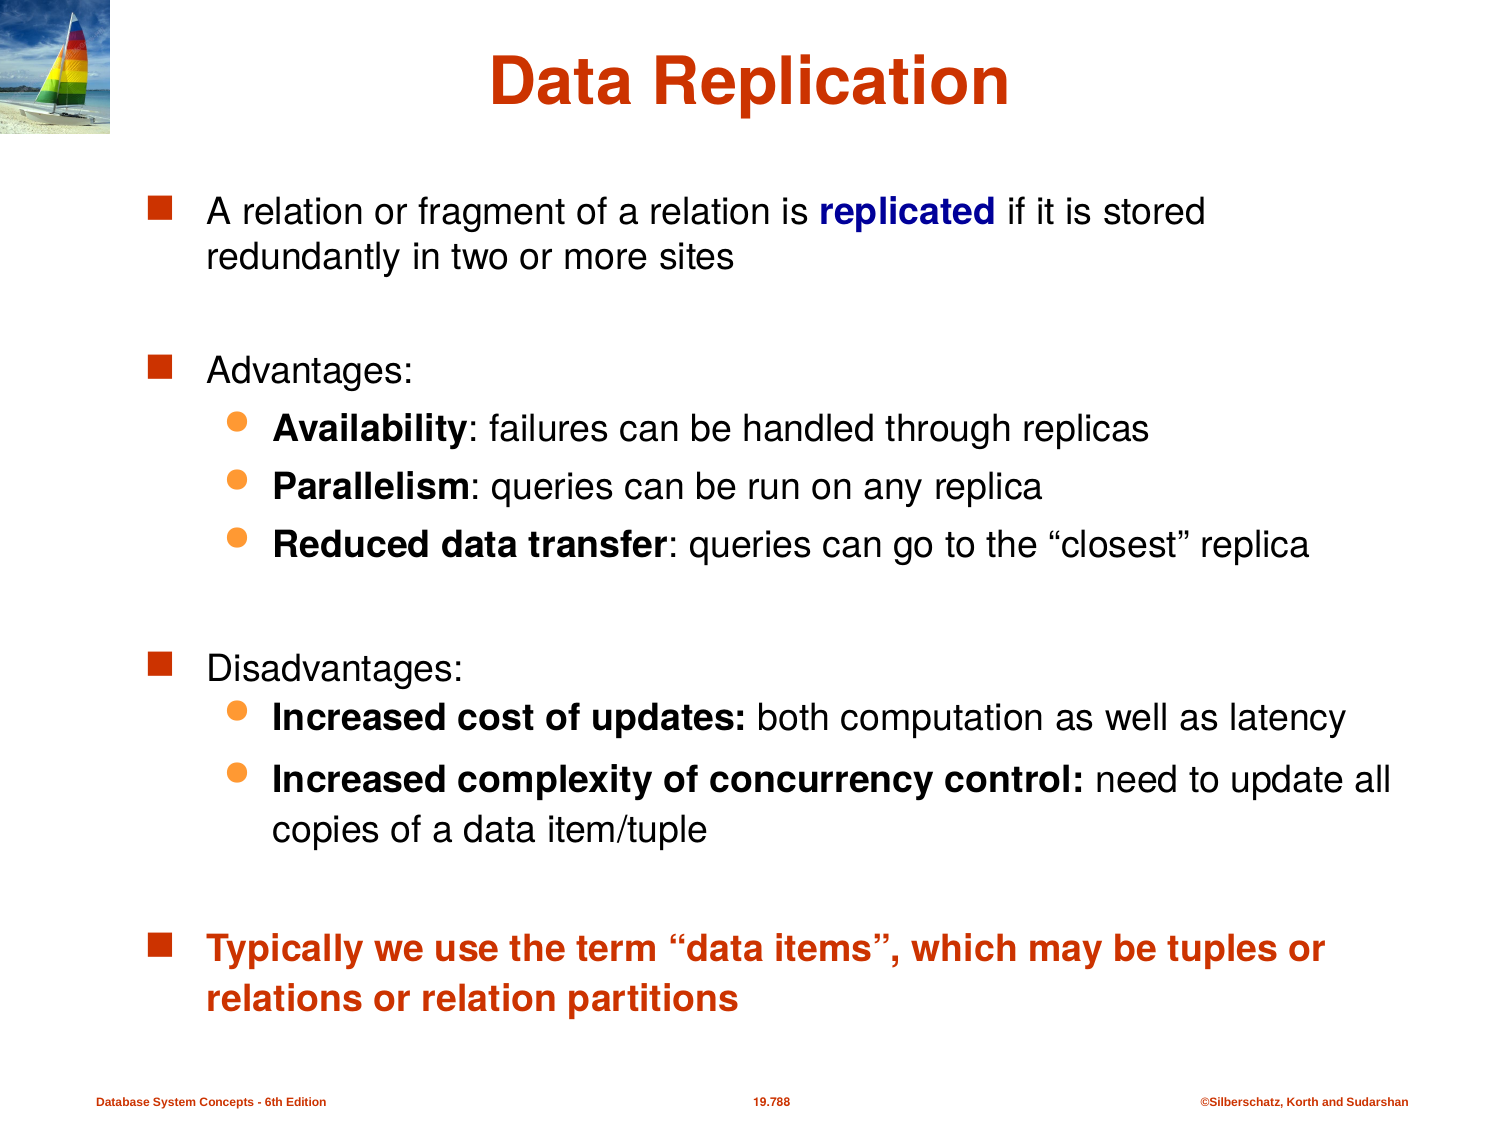

# Data Replication
A relation or fragment of a relation is replicated if it is stored redundantly in two or more sites

Advantages:
Availability: failures can be handled through replicas
Parallelism: queries can be run on any replica
Reduced data transfer: queries can go to the “closest” replica

Disadvantages:
Increased cost of updates: both computation as well as latency
Increased complexity of concurrency control: need to update all copies of a data item/tuple

Typically we use the term “data items”, which may be tuples or relations or relation partitions